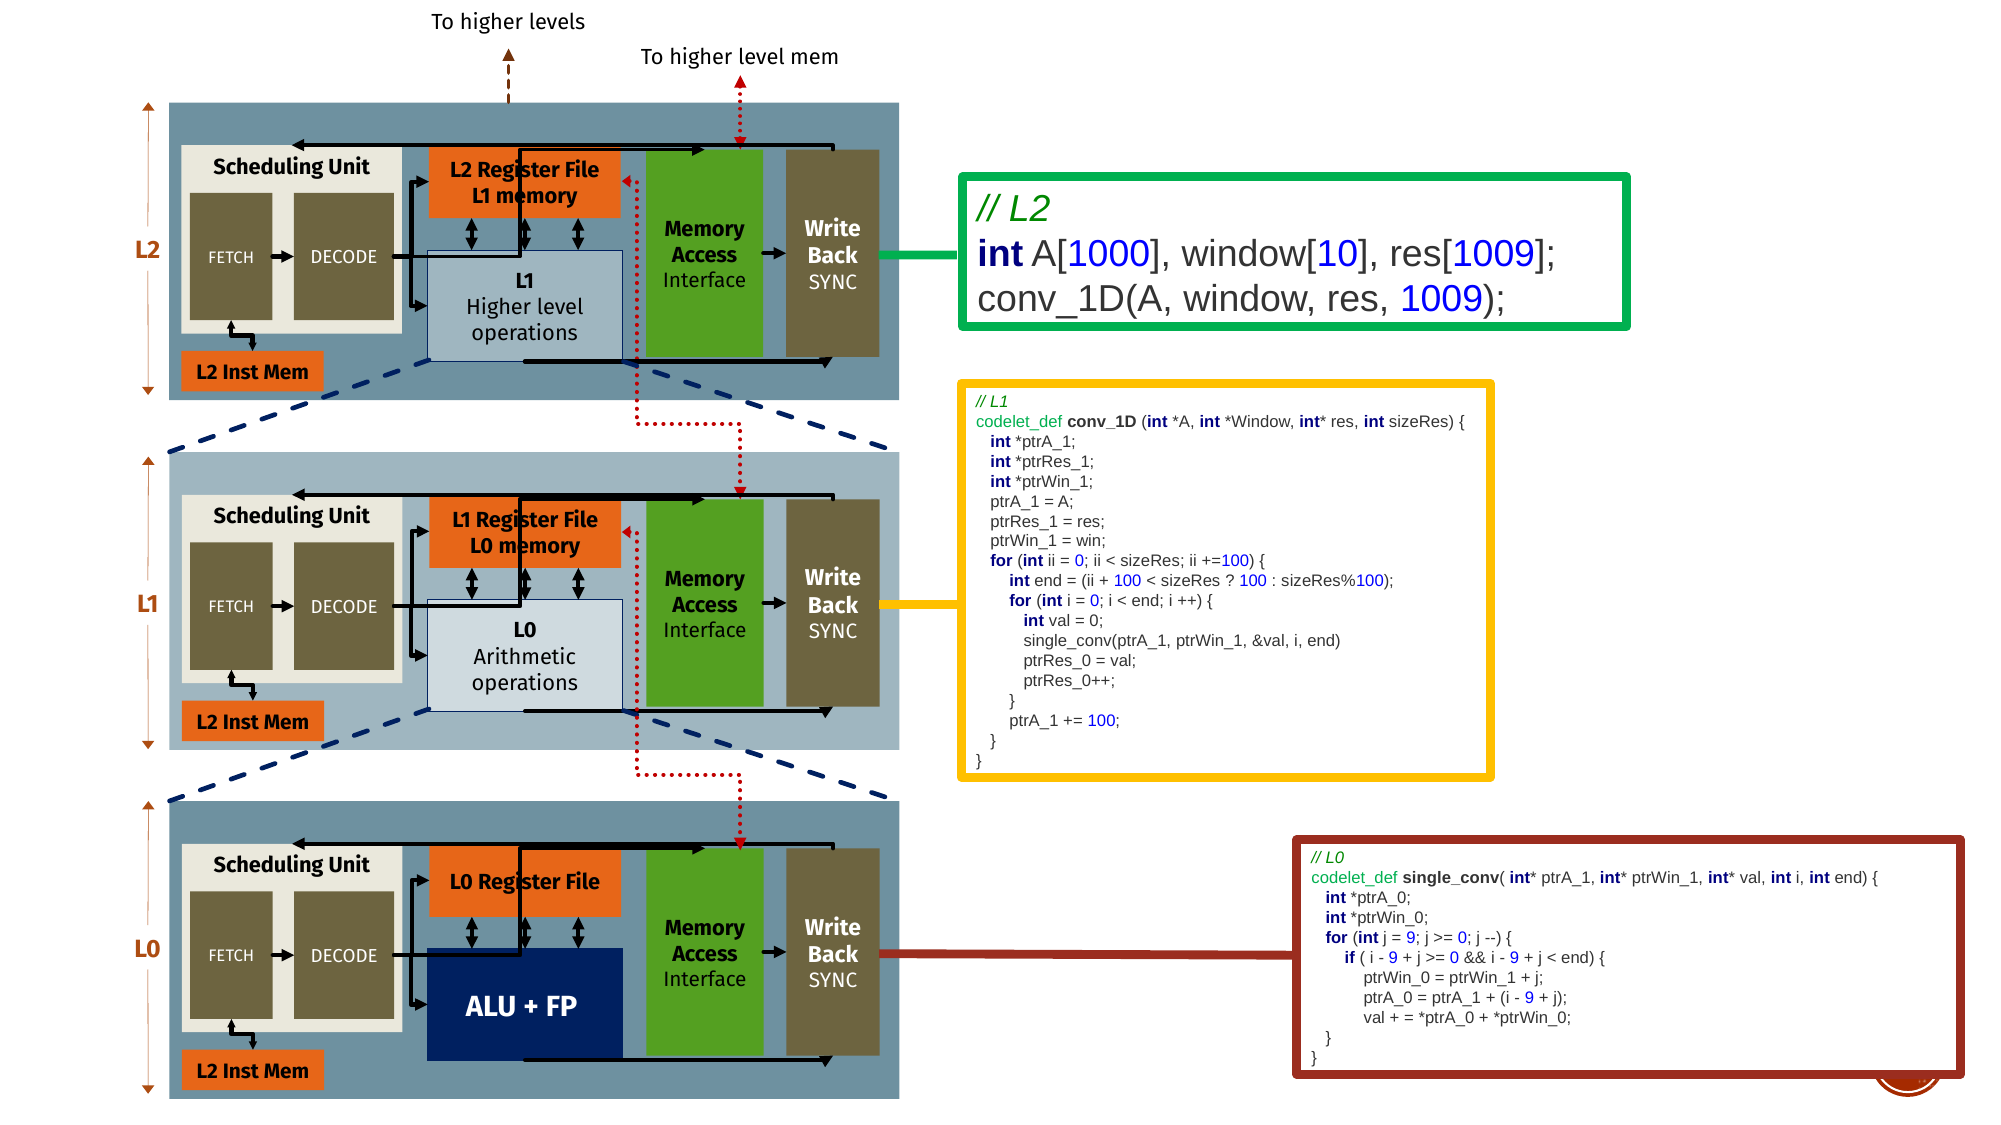

To higher levels
To higher level mem

Scheduling Unit
L2 Register File
L1 memory
Memory Access Interface
Write Back
SYNC

FETCH
DECODE
L2
L1
Higher level operations
L2 Inst Mem

Scheduling Unit
L1 Register File
L0 memory
Memory Access Interface
Write Back
SYNC

FETCH
DECODE
L1
L0
Arithmetic operations
L2 Inst Mem

Scheduling Unit
L0 Register File
Memory Access Interface
Write Back
SYNC
FETCH
DECODE
L0
ALU + FP
L2 Inst Mem
// L2
int A[1000], window[10], res[1009];
conv_1D(A, window, res, 1009);
// L1
codelet_def conv_1D (int *A, int *Window, int* res, int sizeRes) {
   int *ptrA_1;
   int *ptrRes_1;
   int *ptrWin_1;
   ptrA_1 = A;
   ptrRes_1 = res;
   ptrWin_1 = win;
   for (int ii = 0; ii < sizeRes; ii +=100) {
       int end = (ii + 100 < sizeRes ? 100 : sizeRes%100);
       for (int i = 0; i < end; i ++) {
          int val = 0;
          single_conv(ptrA_1, ptrWin_1, &val, i, end)
          ptrRes_0 = val;
          ptrRes_0++;
       }
       ptrA_1 += 100;
   }
}
// L0
codelet_def single_conv( int* ptrA_1, int* ptrWin_1, int* val, int i, int end) {
   int *ptrA_0;
   int *ptrWin_0;
   for (int j = 9; j >= 0; j --) {
       if ( i - 9 + j >= 0 && i - 9 + j < end) {
           ptrWin_0 = ptrWin_1 + j;
           ptrA_0 = ptrA_1 + (i - 9 + j);
           val + = *ptrA_0 + *ptrWin_0;
   }
}
52